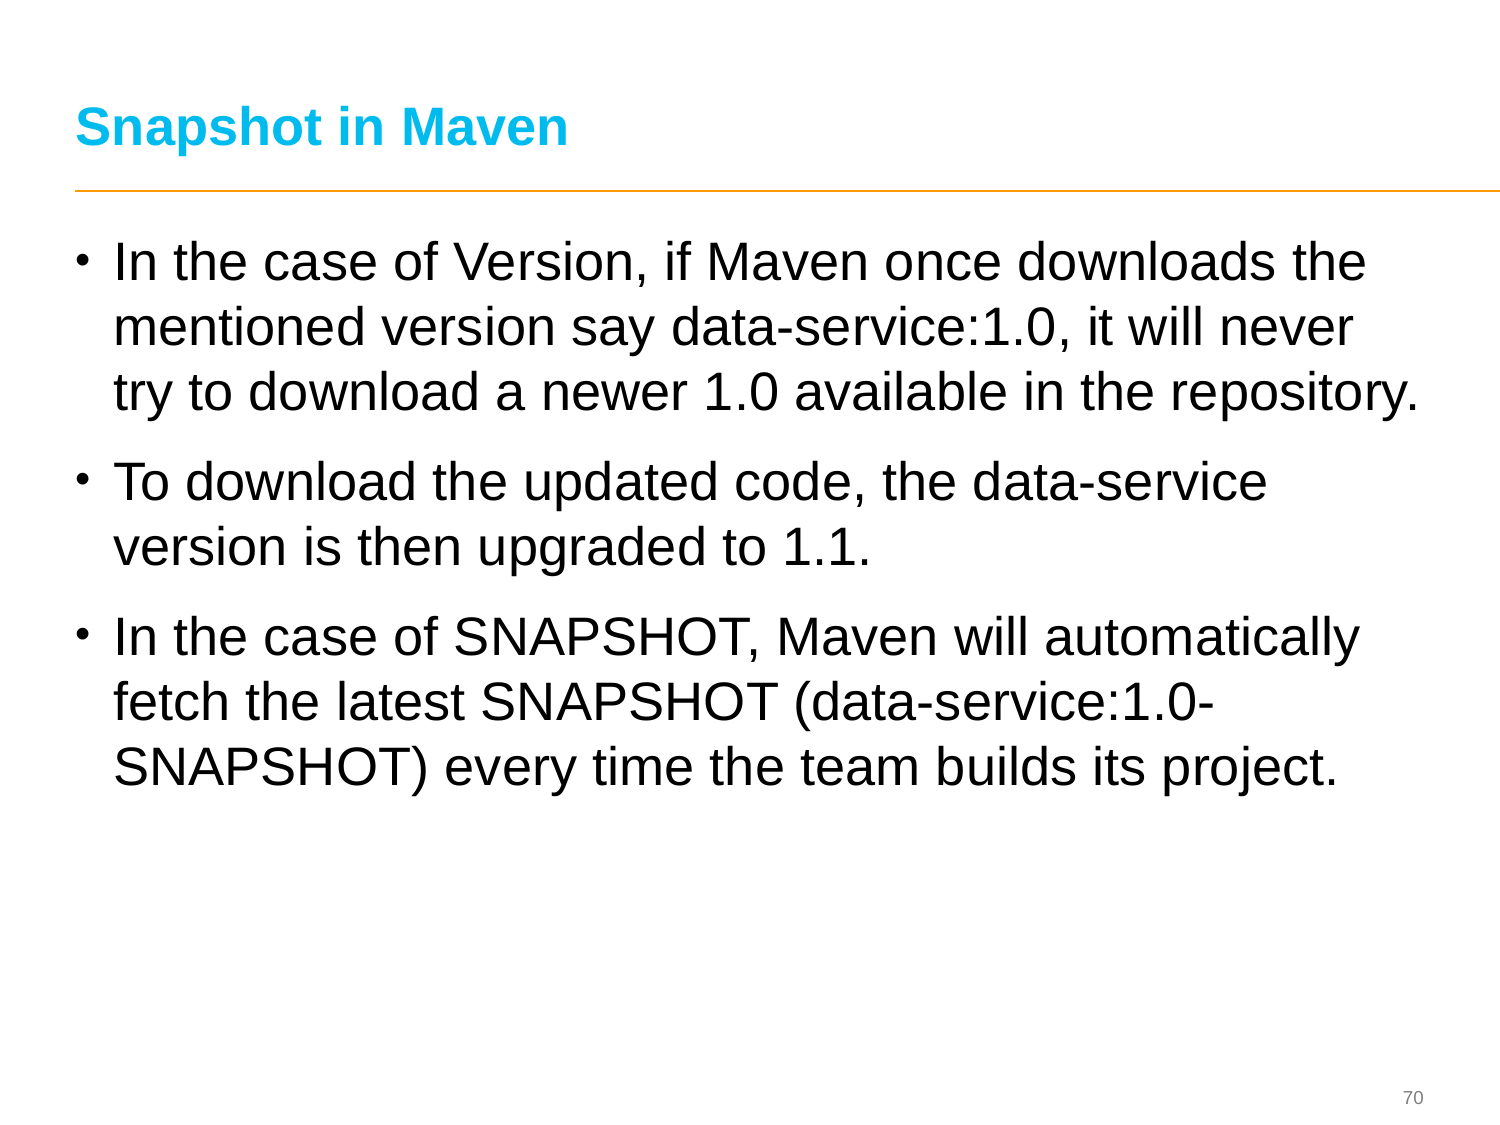

# Snapshot in Maven
In the case of Version, if Maven once downloads the mentioned version say data-service:1.0, it will never try to download a newer 1.0 available in the repository.
To download the updated code, the data-service version is then upgraded to 1.1.
In the case of SNAPSHOT, Maven will automatically fetch the latest SNAPSHOT (data-service:1.0-SNAPSHOT) every time the team builds its project.